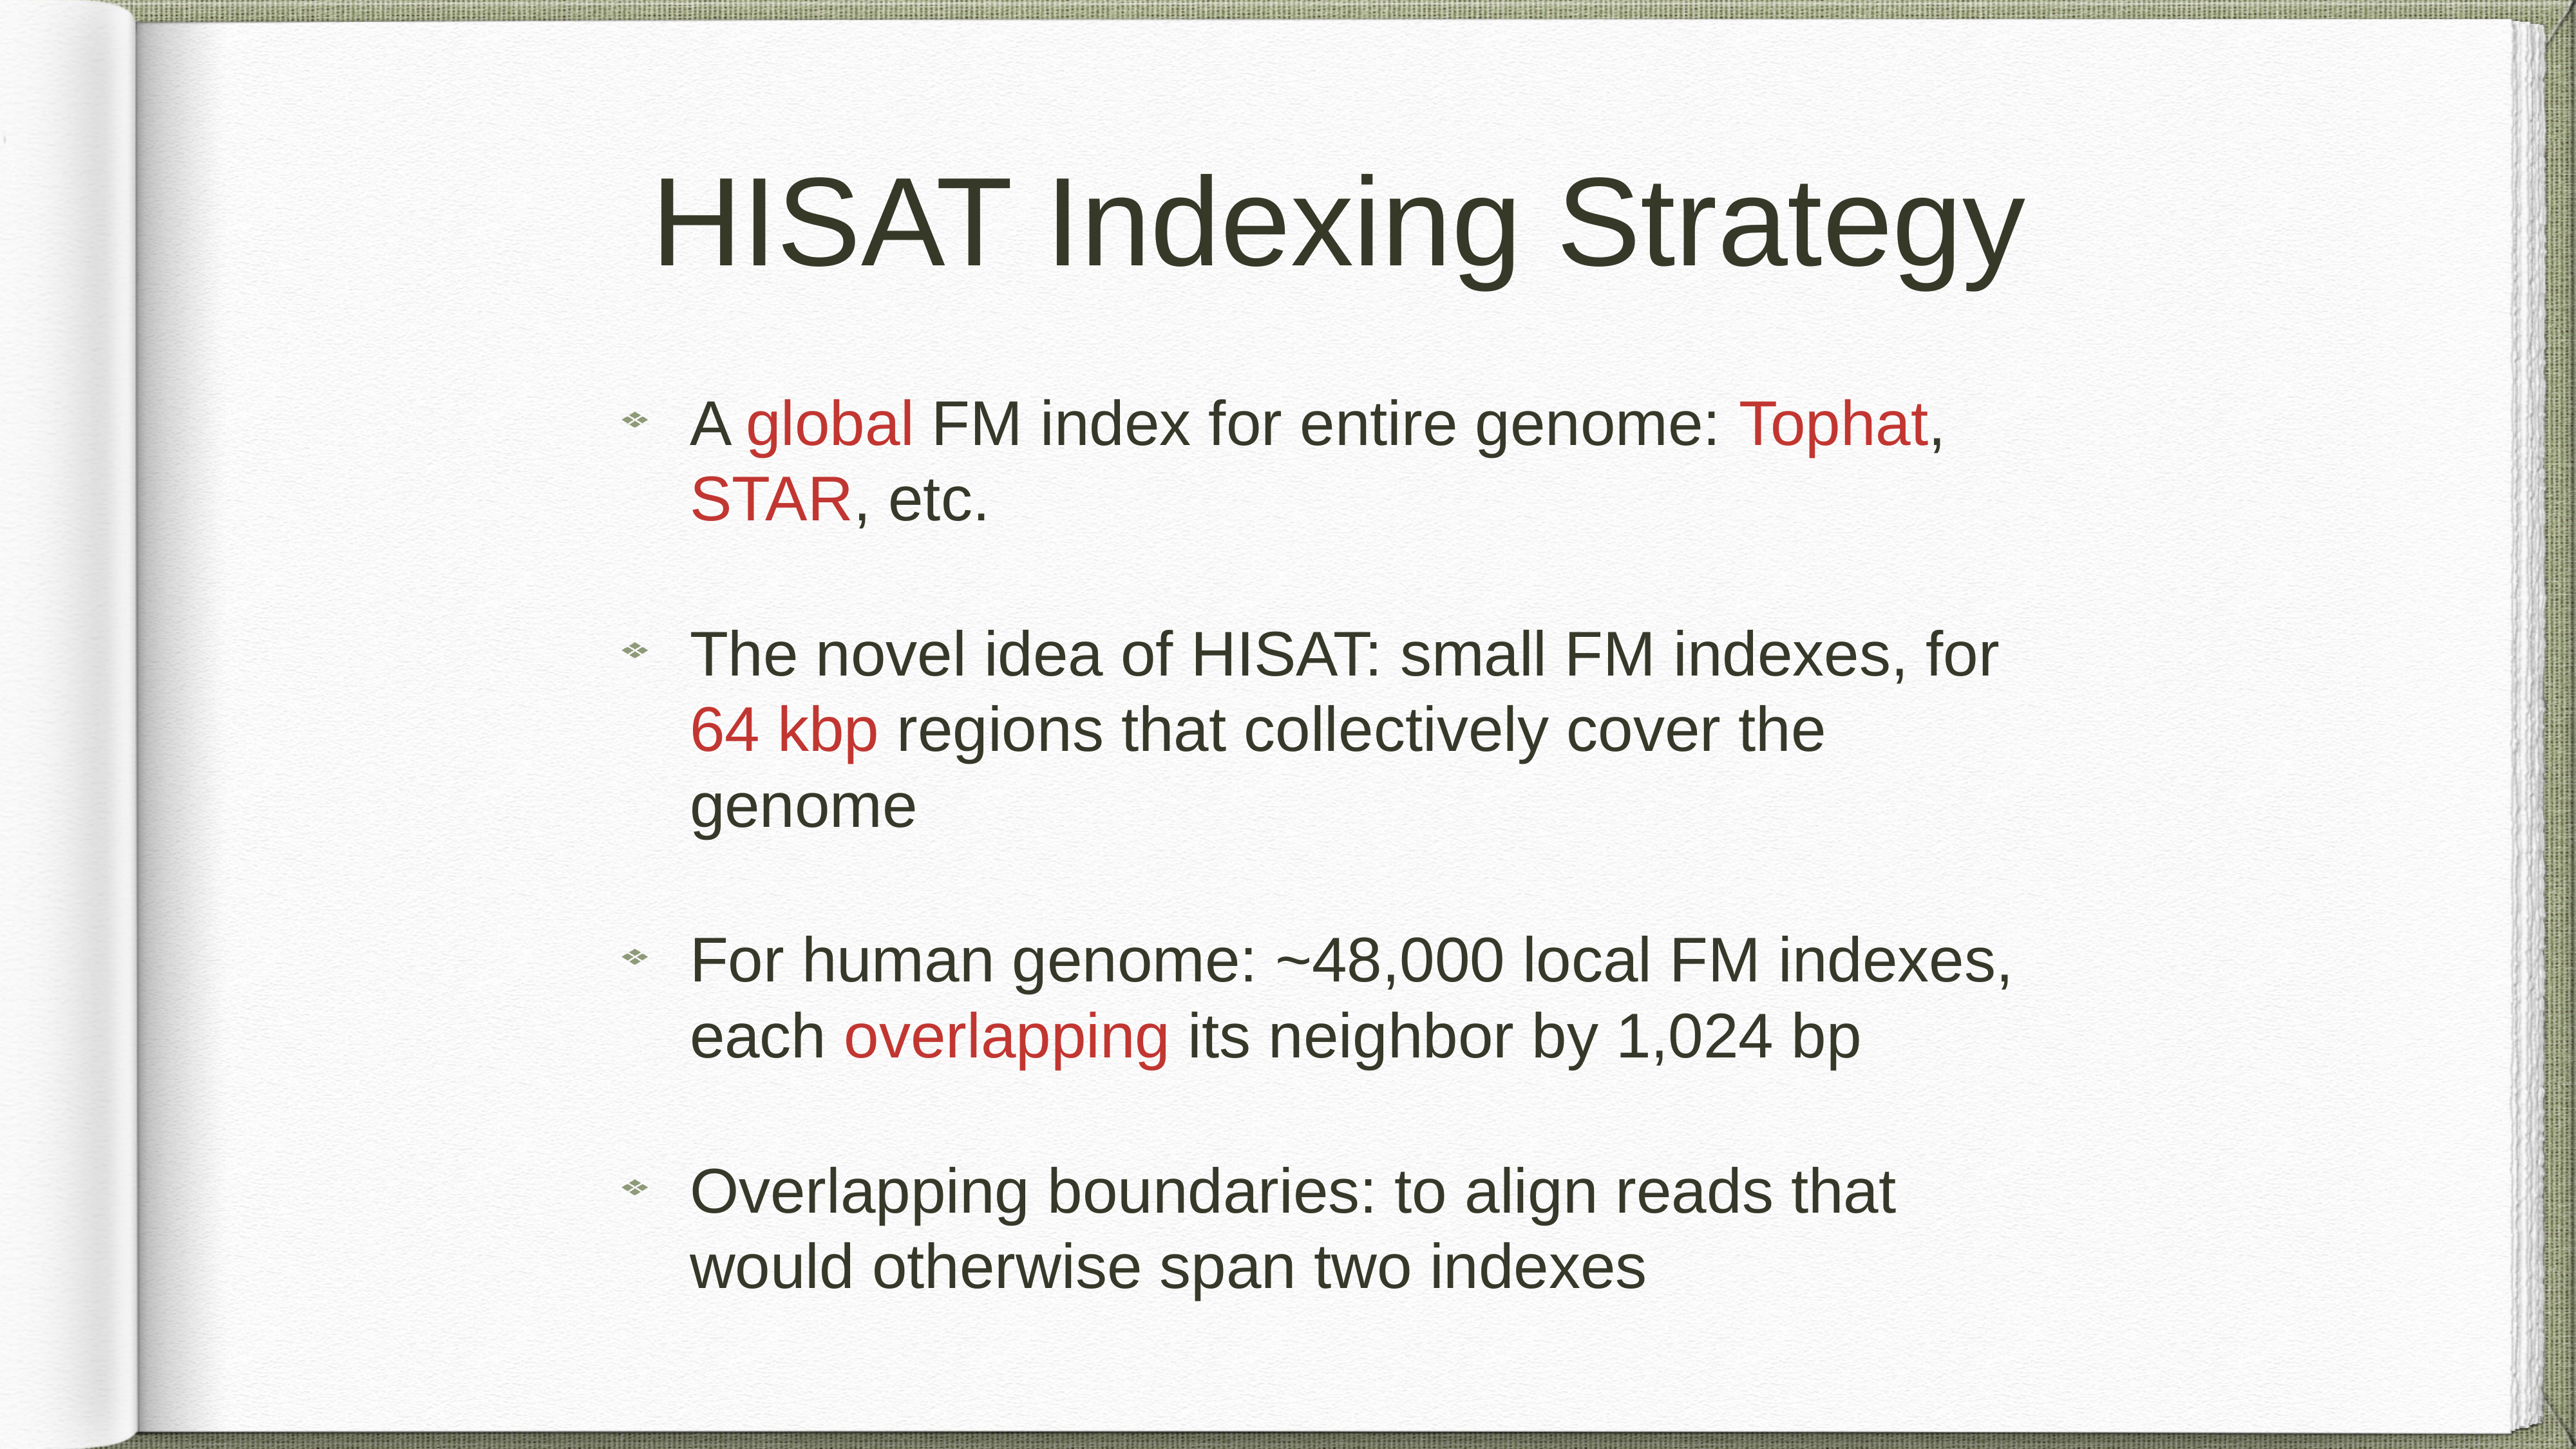

# HISAT Indexing Strategy
A global FM index for entire genome: Tophat, STAR, etc.
The novel idea of HISAT: small FM indexes, for 64 kbp regions that collectively cover the genome
For human genome: ~48,000 local FM indexes, each overlapping its neighbor by 1,024 bp
Overlapping boundaries: to align reads that would otherwise span two indexes